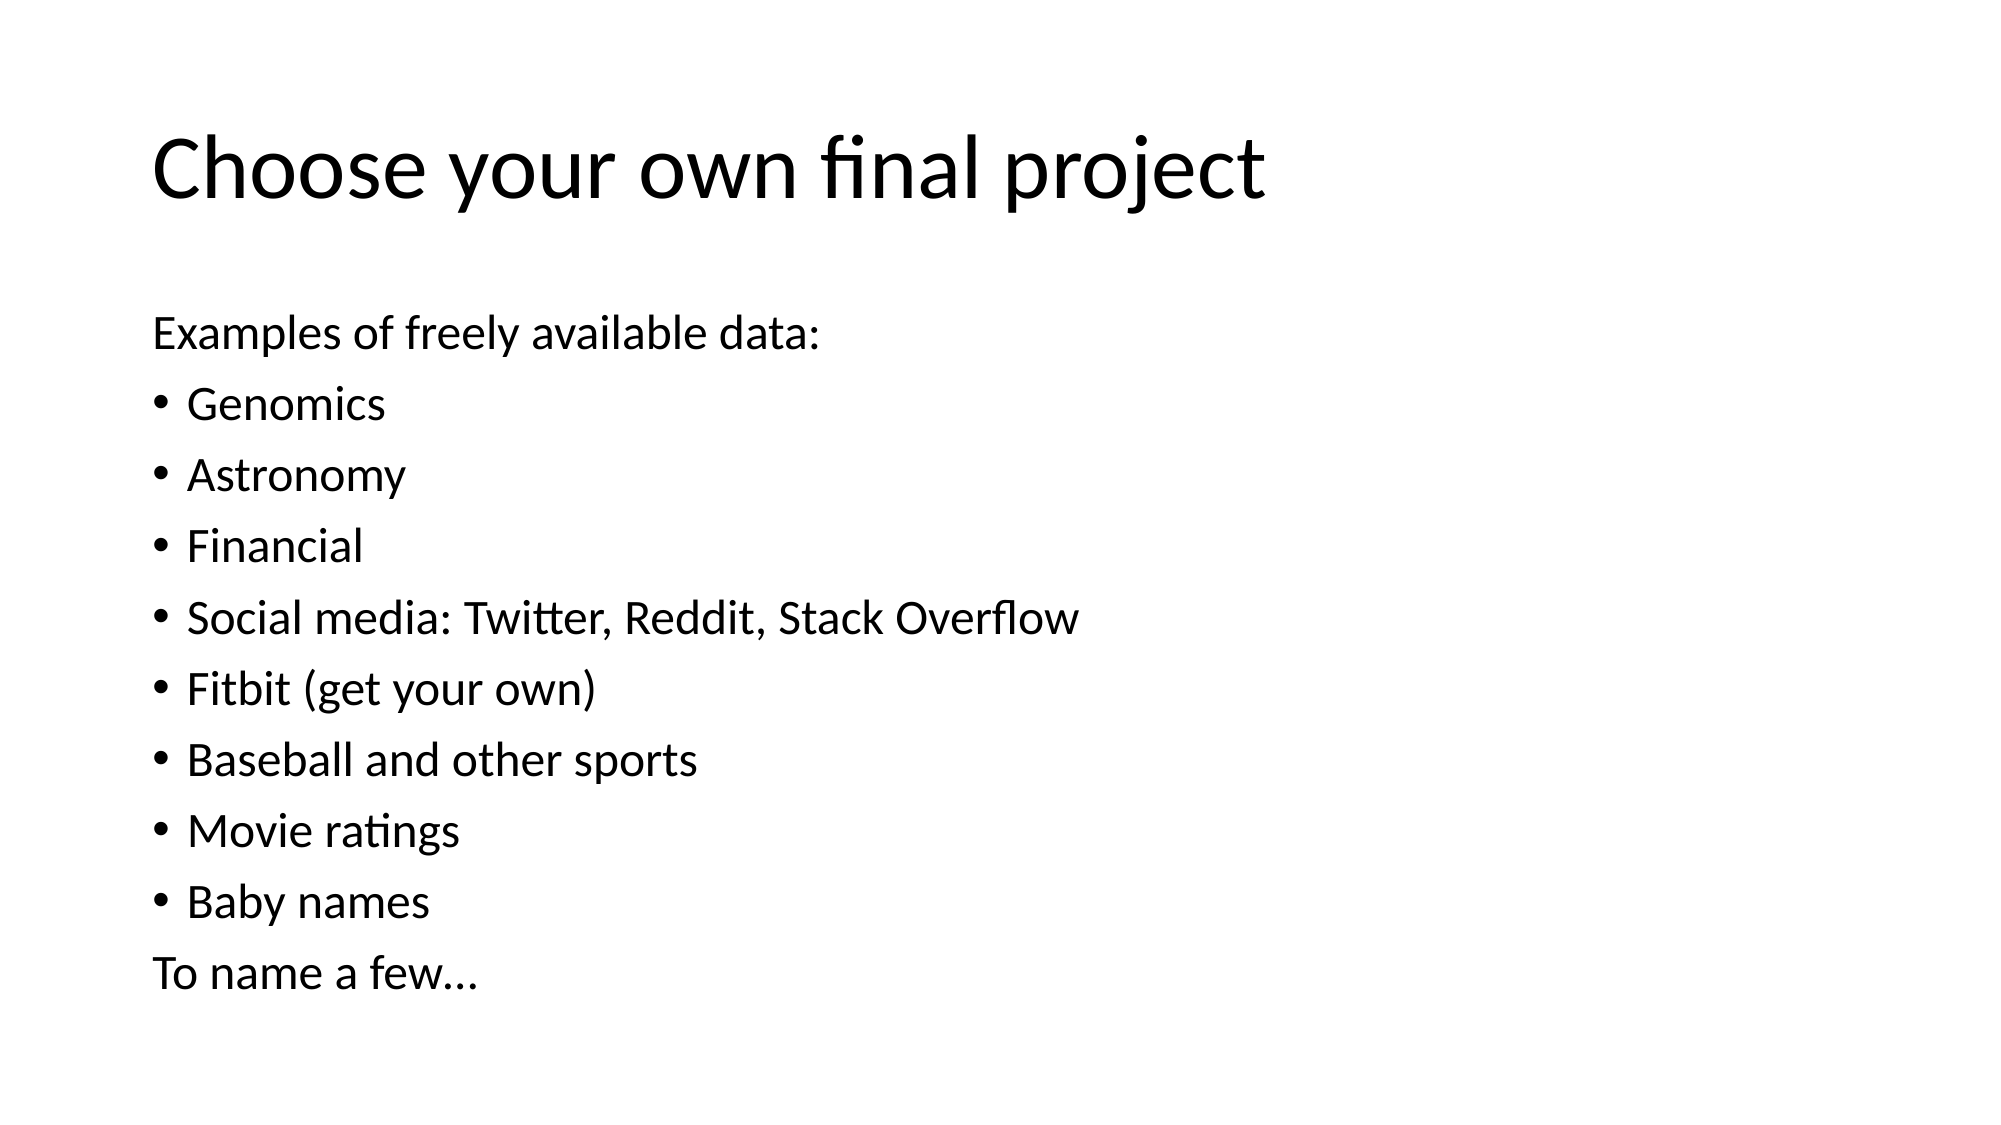

# Choose your own final project
Examples of freely available data:
Genomics
Astronomy
Financial
Social media: Twitter, Reddit, Stack Overflow
Fitbit (get your own)
Baseball and other sports
Movie ratings
Baby names
To name a few…